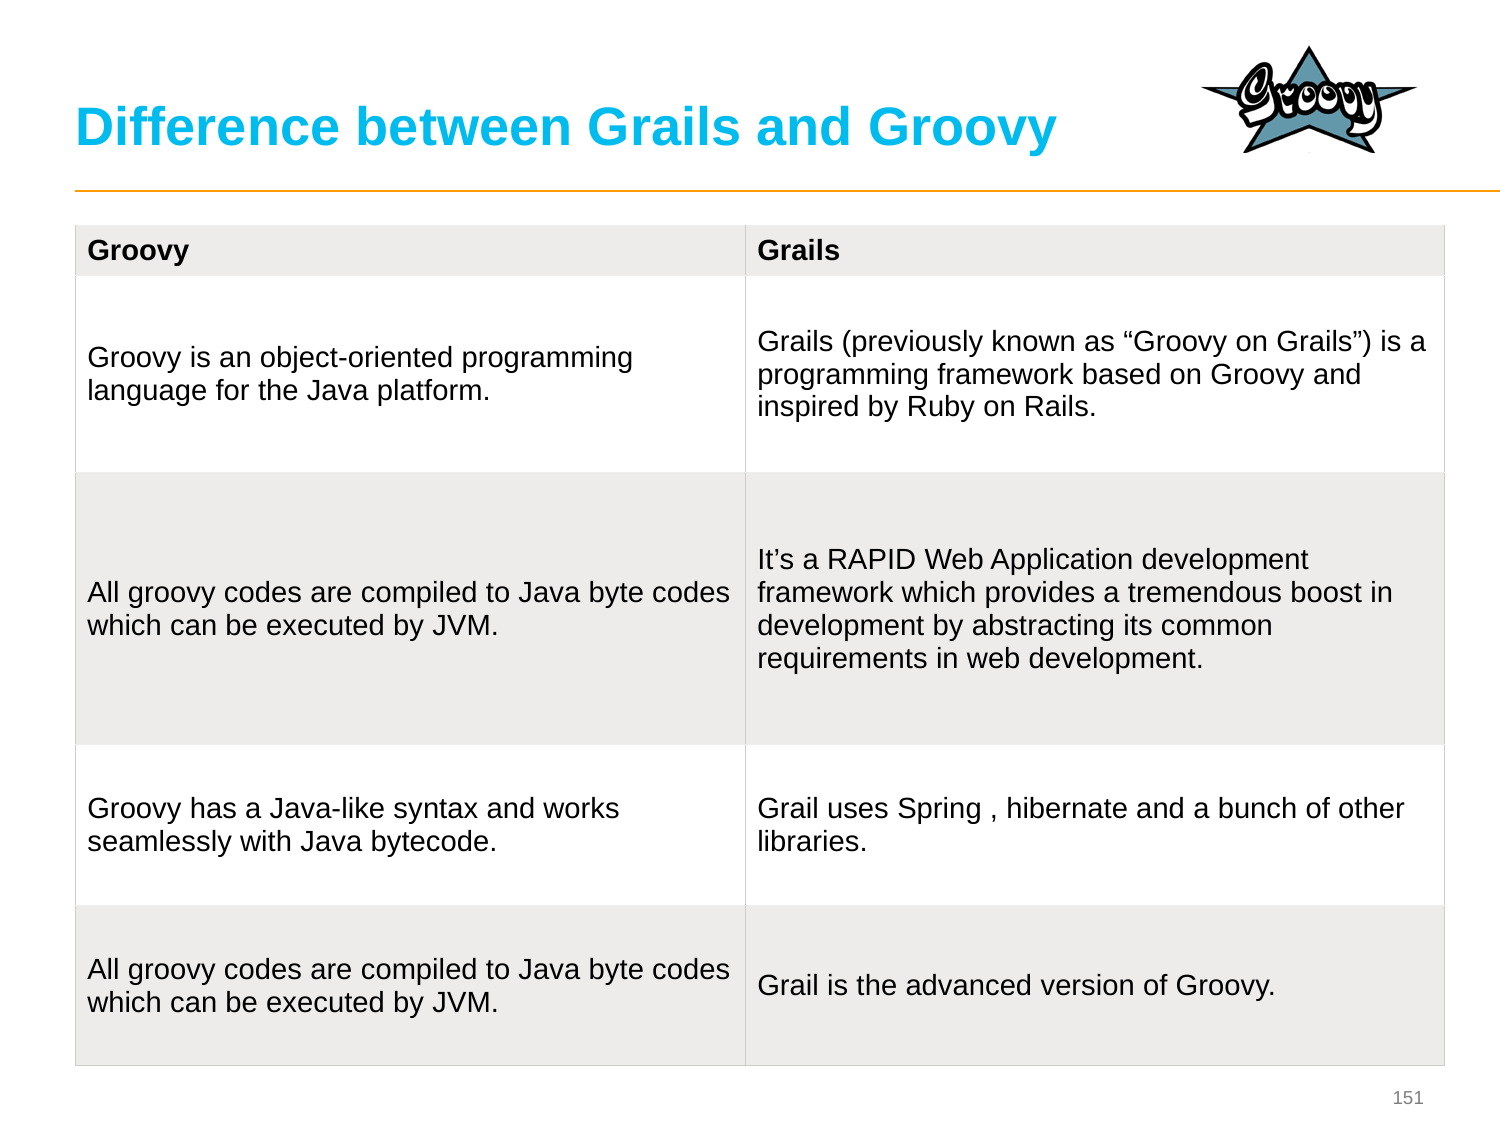

# Difference between Grails and Groovy
| Groovy | Grails |
| --- | --- |
| Groovy is an object-oriented programming language for the Java platform. | Grails (previously known as “Groovy on Grails”) is a programming framework based on Groovy and inspired by Ruby on Rails. |
| All groovy codes are compiled to Java byte codes which can be executed by JVM. | It’s a RAPID Web Application development framework which provides a tremendous boost in development by abstracting its common requirements in web development. |
| Groovy has a Java-like syntax and works seamlessly with Java bytecode. | Grail uses Spring , hibernate and a bunch of other libraries. |
| All groovy codes are compiled to Java byte codes which can be executed by JVM. | Grail is the advanced version of Groovy. |